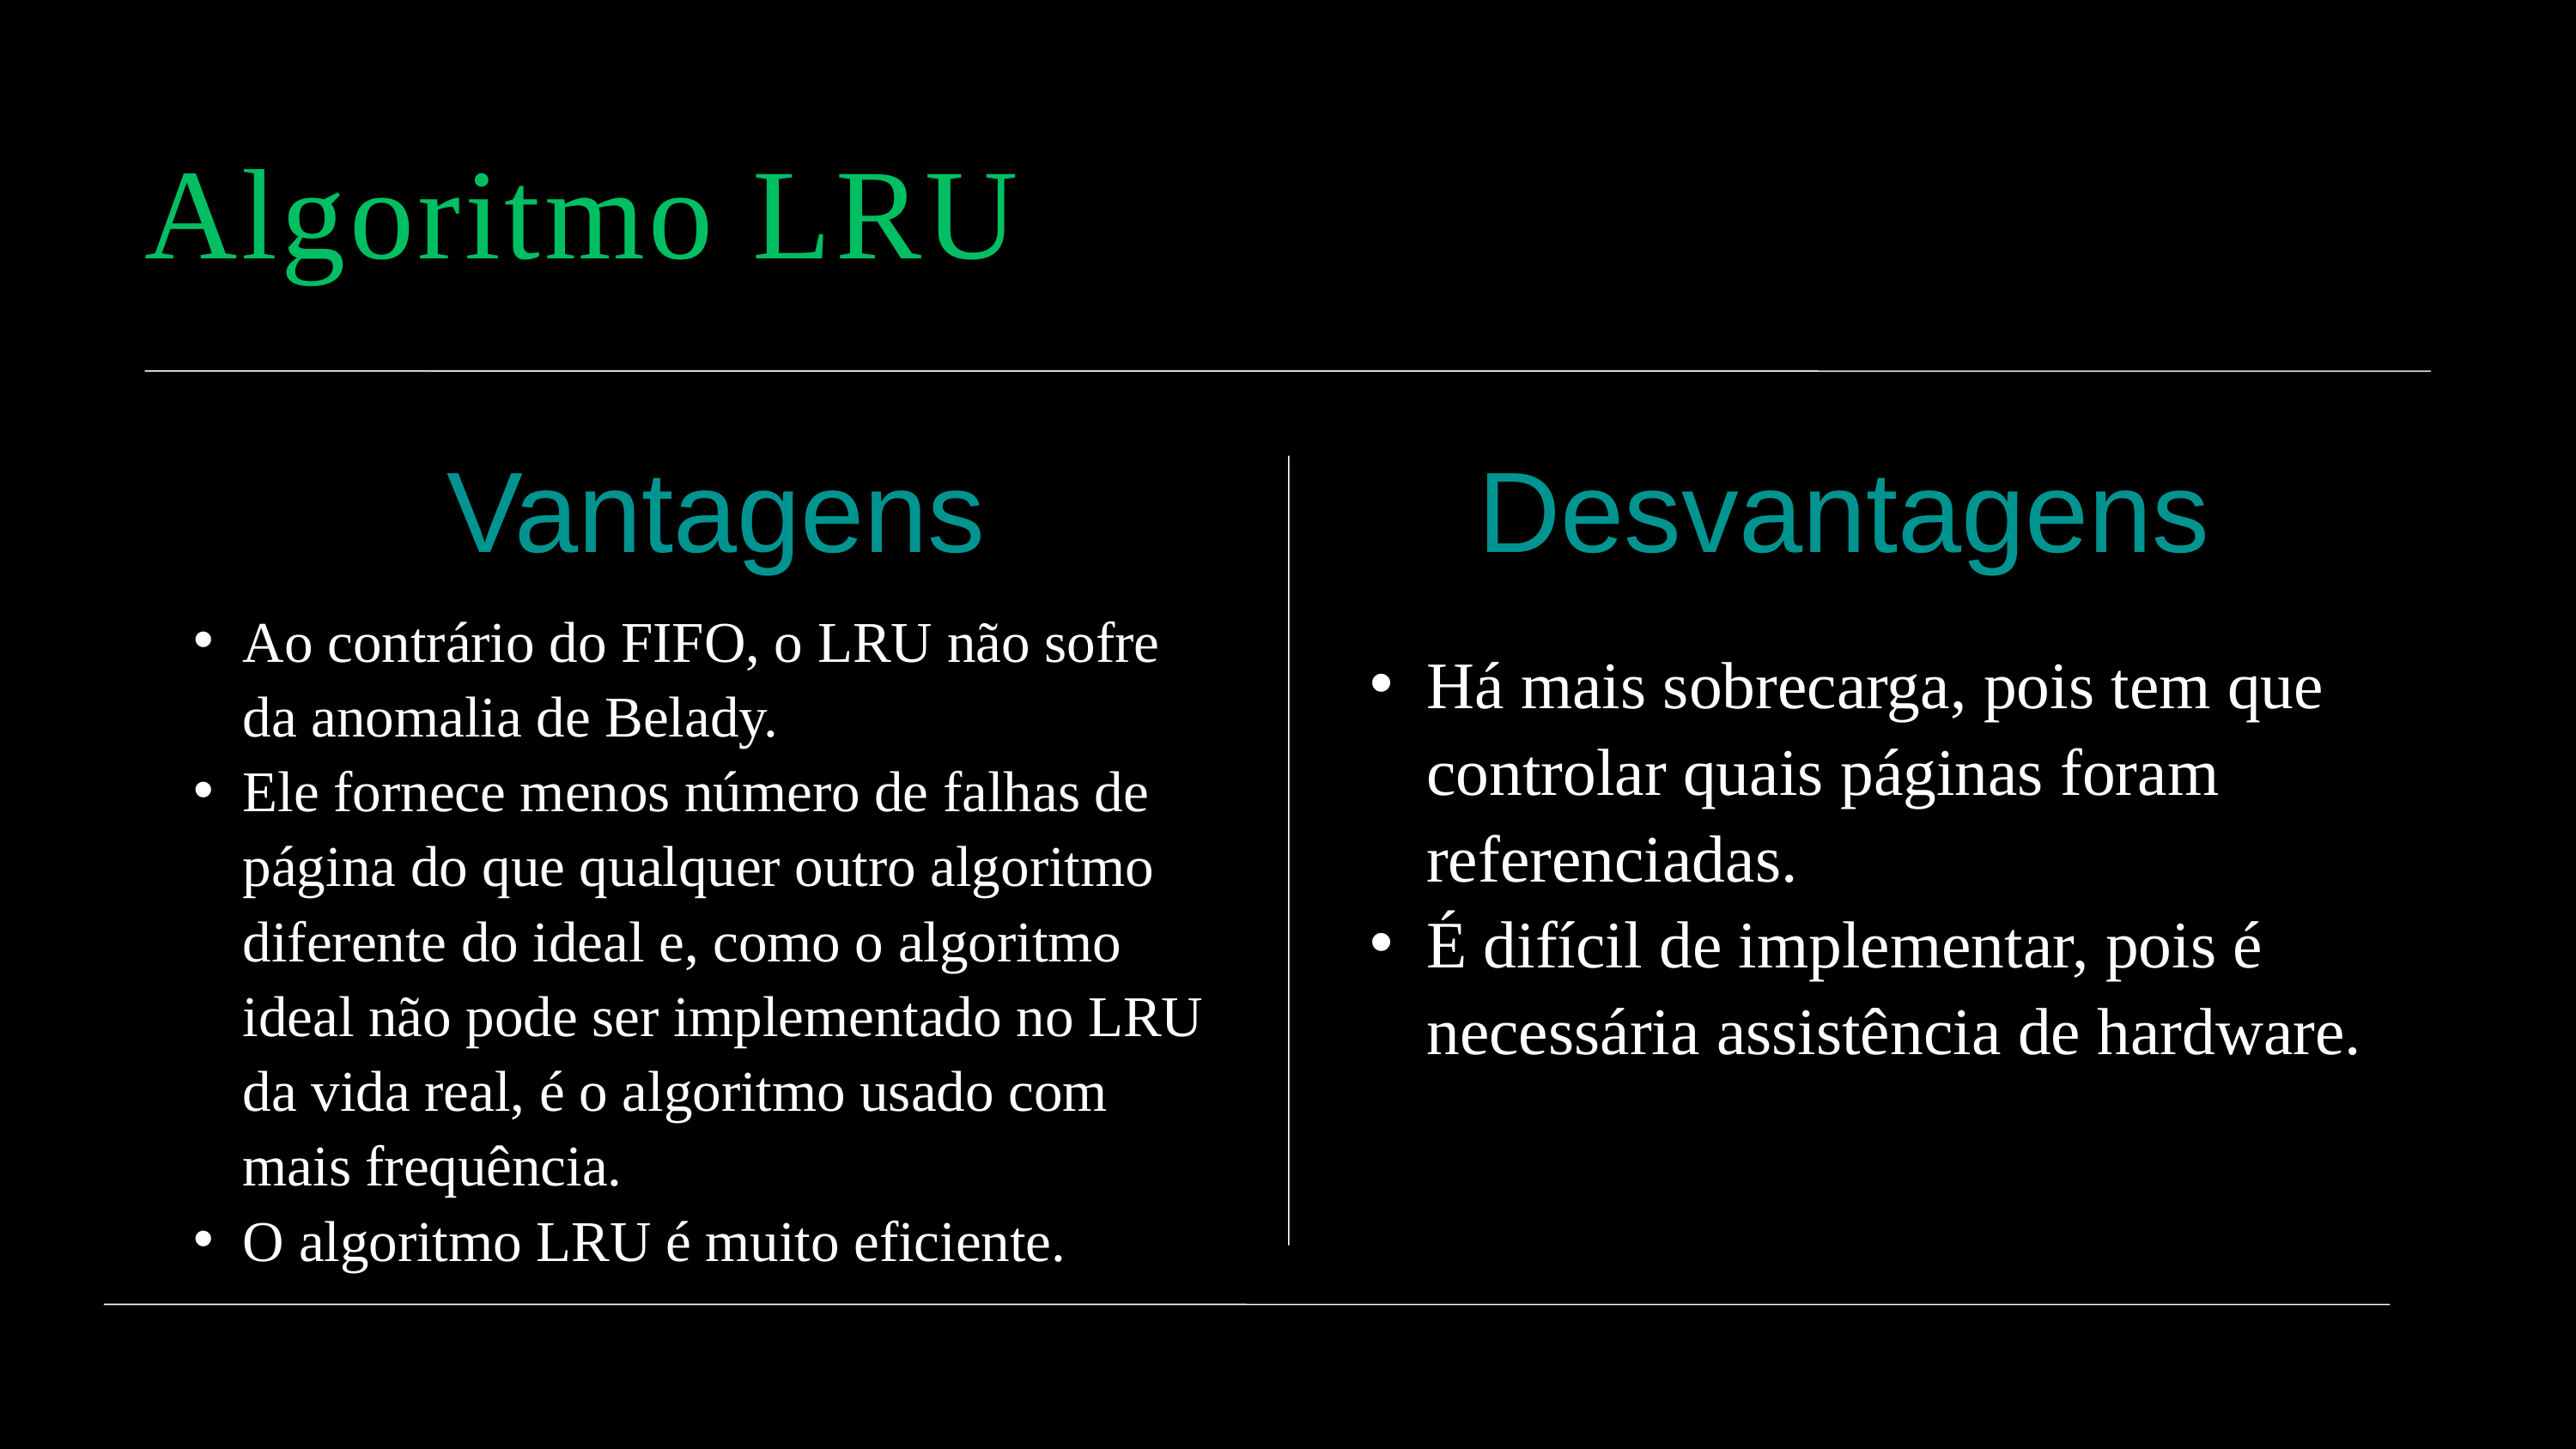

Algoritmo LRU

Vantagens
Desvantagens

Ao contrário do FIFO, o LRU não sofre da anomalia de Belady.
Ele fornece menos número de falhas de página do que qualquer outro algoritmo diferente do ideal e, como o algoritmo ideal não pode ser implementado no LRU da vida real, é o algoritmo usado com mais frequência.
O algoritmo LRU é muito eficiente.

Há mais sobrecarga, pois tem que controlar quais páginas foram referenciadas.
É difícil de implementar, pois é necessária assistência de hardware.